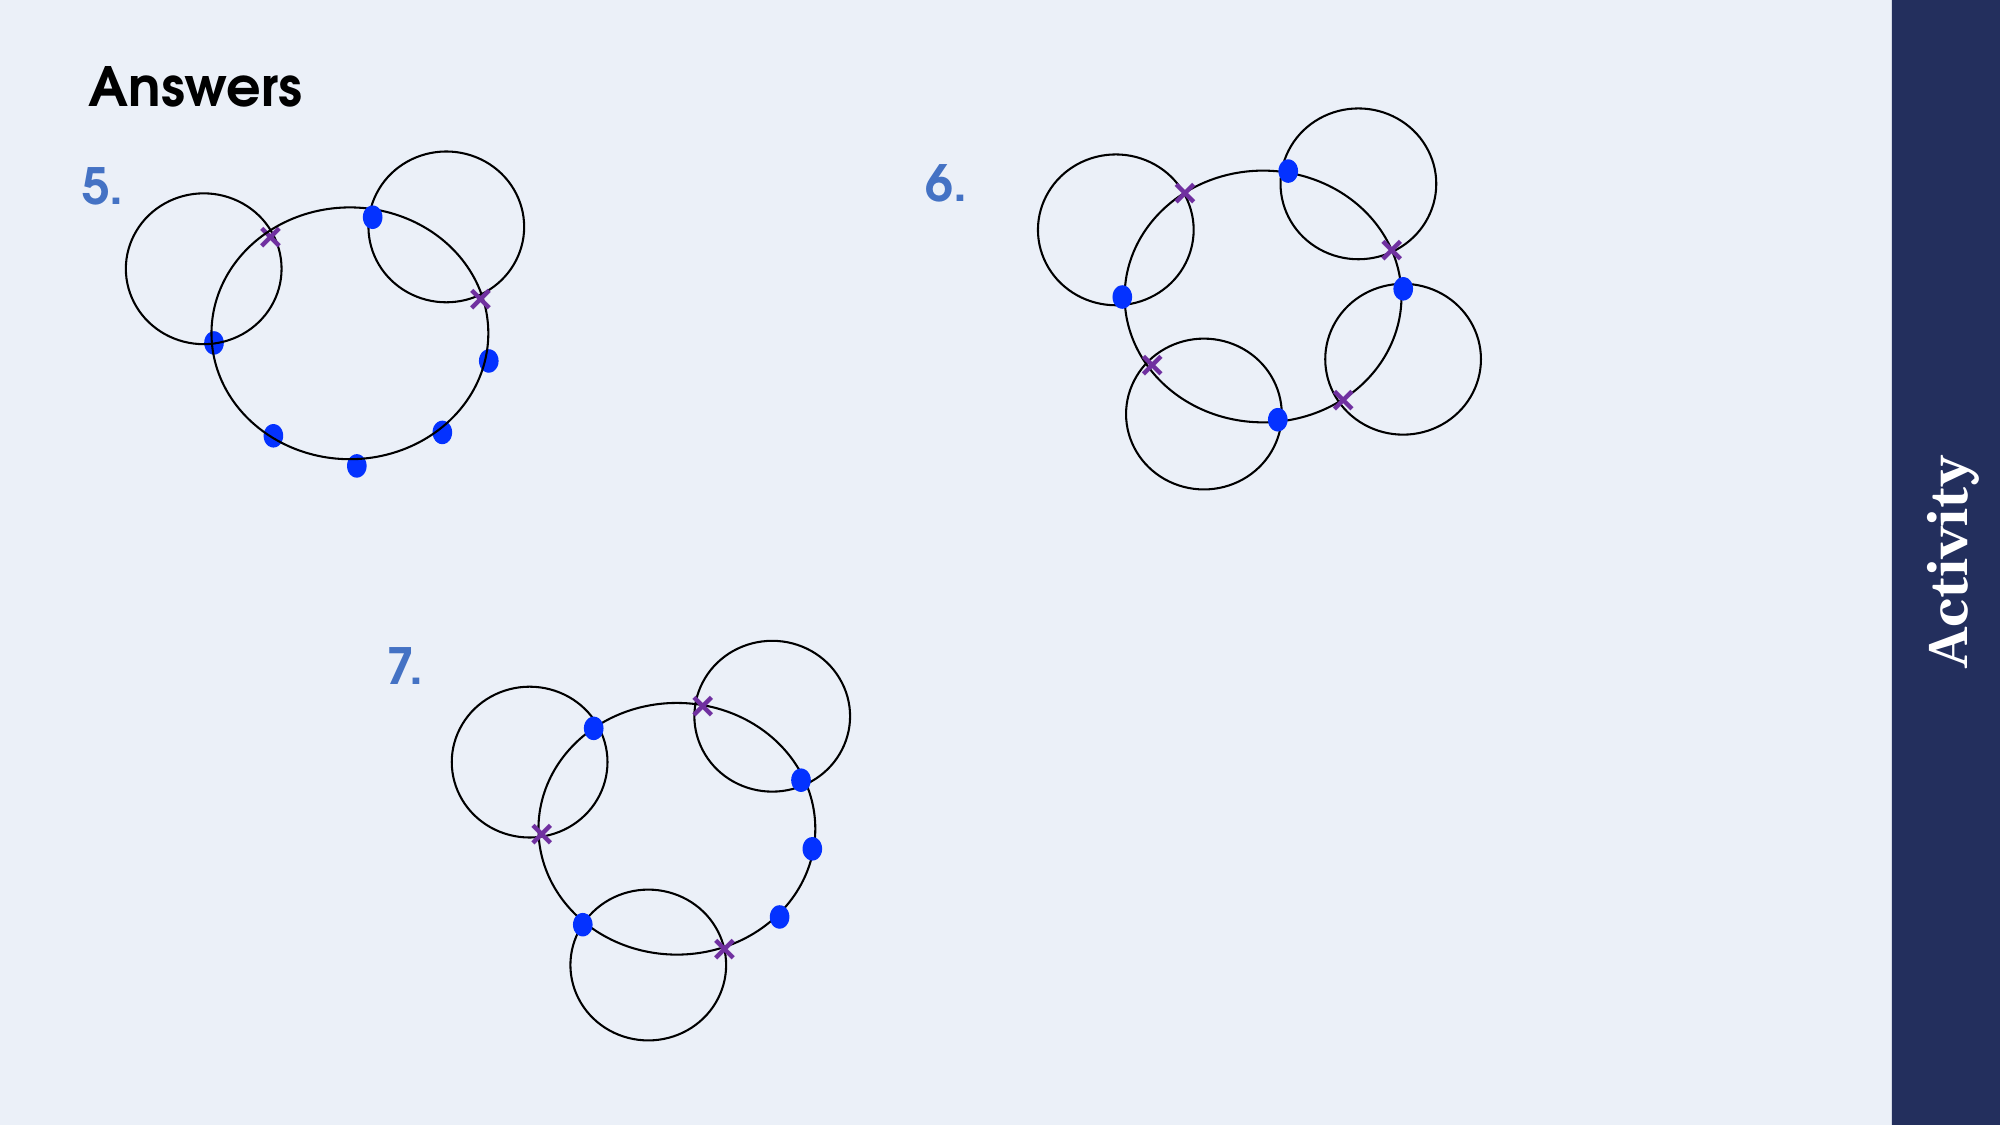

# Answers

6.
5.

×

×

×
×

×

×

7.

×

×

×